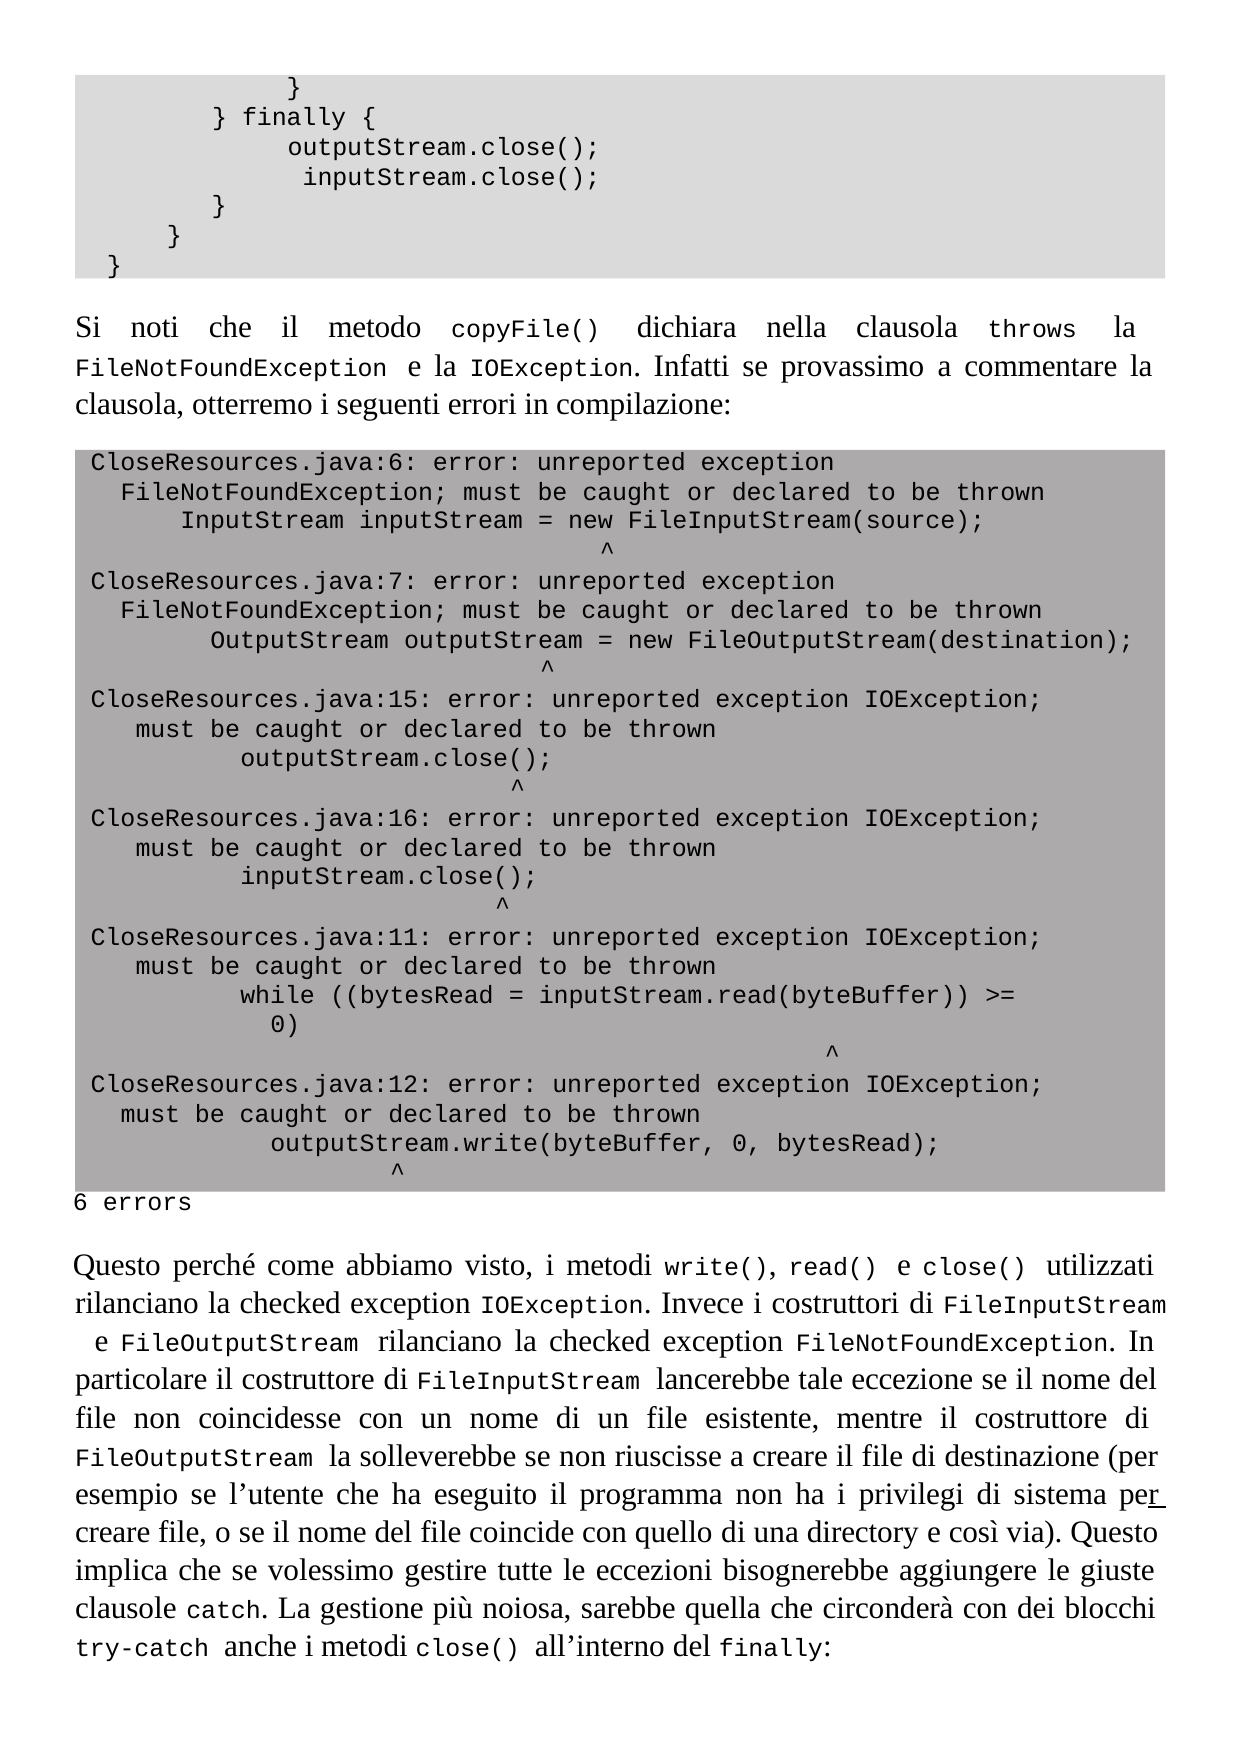

}
} finally {
outputStream.close();  inputStream.close();
}
}
}
Si noti che il metodo copyFile() dichiara nella clausola throws la  FileNotFoundException e la IOException. Infatti se provassimo a commentare la  clausola, otterremo i seguenti errori in compilazione:
CloseResources.java:6: error: unreported exception  FileNotFoundException; must be caught or declared to be thrown
InputStream inputStream = new FileInputStream(source);
^  CloseResources.java:7: error: unreported exception
FileNotFoundException; must be caught or declared to be thrown  OutputStream outputStream = new FileOutputStream(destination);
^
CloseResources.java:15: error: unreported exception IOException;  must be caught or declared to be thrown
outputStream.close();
^
CloseResources.java:16: error: unreported exception IOException;  must be caught or declared to be thrown
inputStream.close();
^
CloseResources.java:11: error: unreported exception IOException;  must be caught or declared to be thrown
while ((bytesRead = inputStream.read(byteBuffer)) >= 0)
^  CloseResources.java:12: error: unreported exception IOException;
must be caught or declared to be thrown  outputStream.write(byteBuffer, 0, bytesRead);
^
6 errors

Questo perché come abbiamo visto, i metodi write(), read() e close() utilizzati  rilanciano la checked exception IOException. Invece i costruttori di FileInputStream  e FileOutputStream rilanciano la checked exception FileNotFoundException. In  particolare il costruttore di FileInputStream lancerebbe tale eccezione se il nome del  file non coincidesse con un nome di un file esistente, mentre il costruttore di  FileOutputStream la solleverebbe se non riuscisse a creare il file di destinazione (per  esempio se l’utente che ha eseguito il programma non ha i privilegi di sistema per  creare file, o se il nome del file coincide con quello di una directory e così via). Questo  implica che se volessimo gestire tutte le eccezioni bisognerebbe aggiungere le giuste  clausole catch. La gestione più noiosa, sarebbe quella che circonderà con dei blocchi  try-catch anche i metodi close() all’interno del finally: